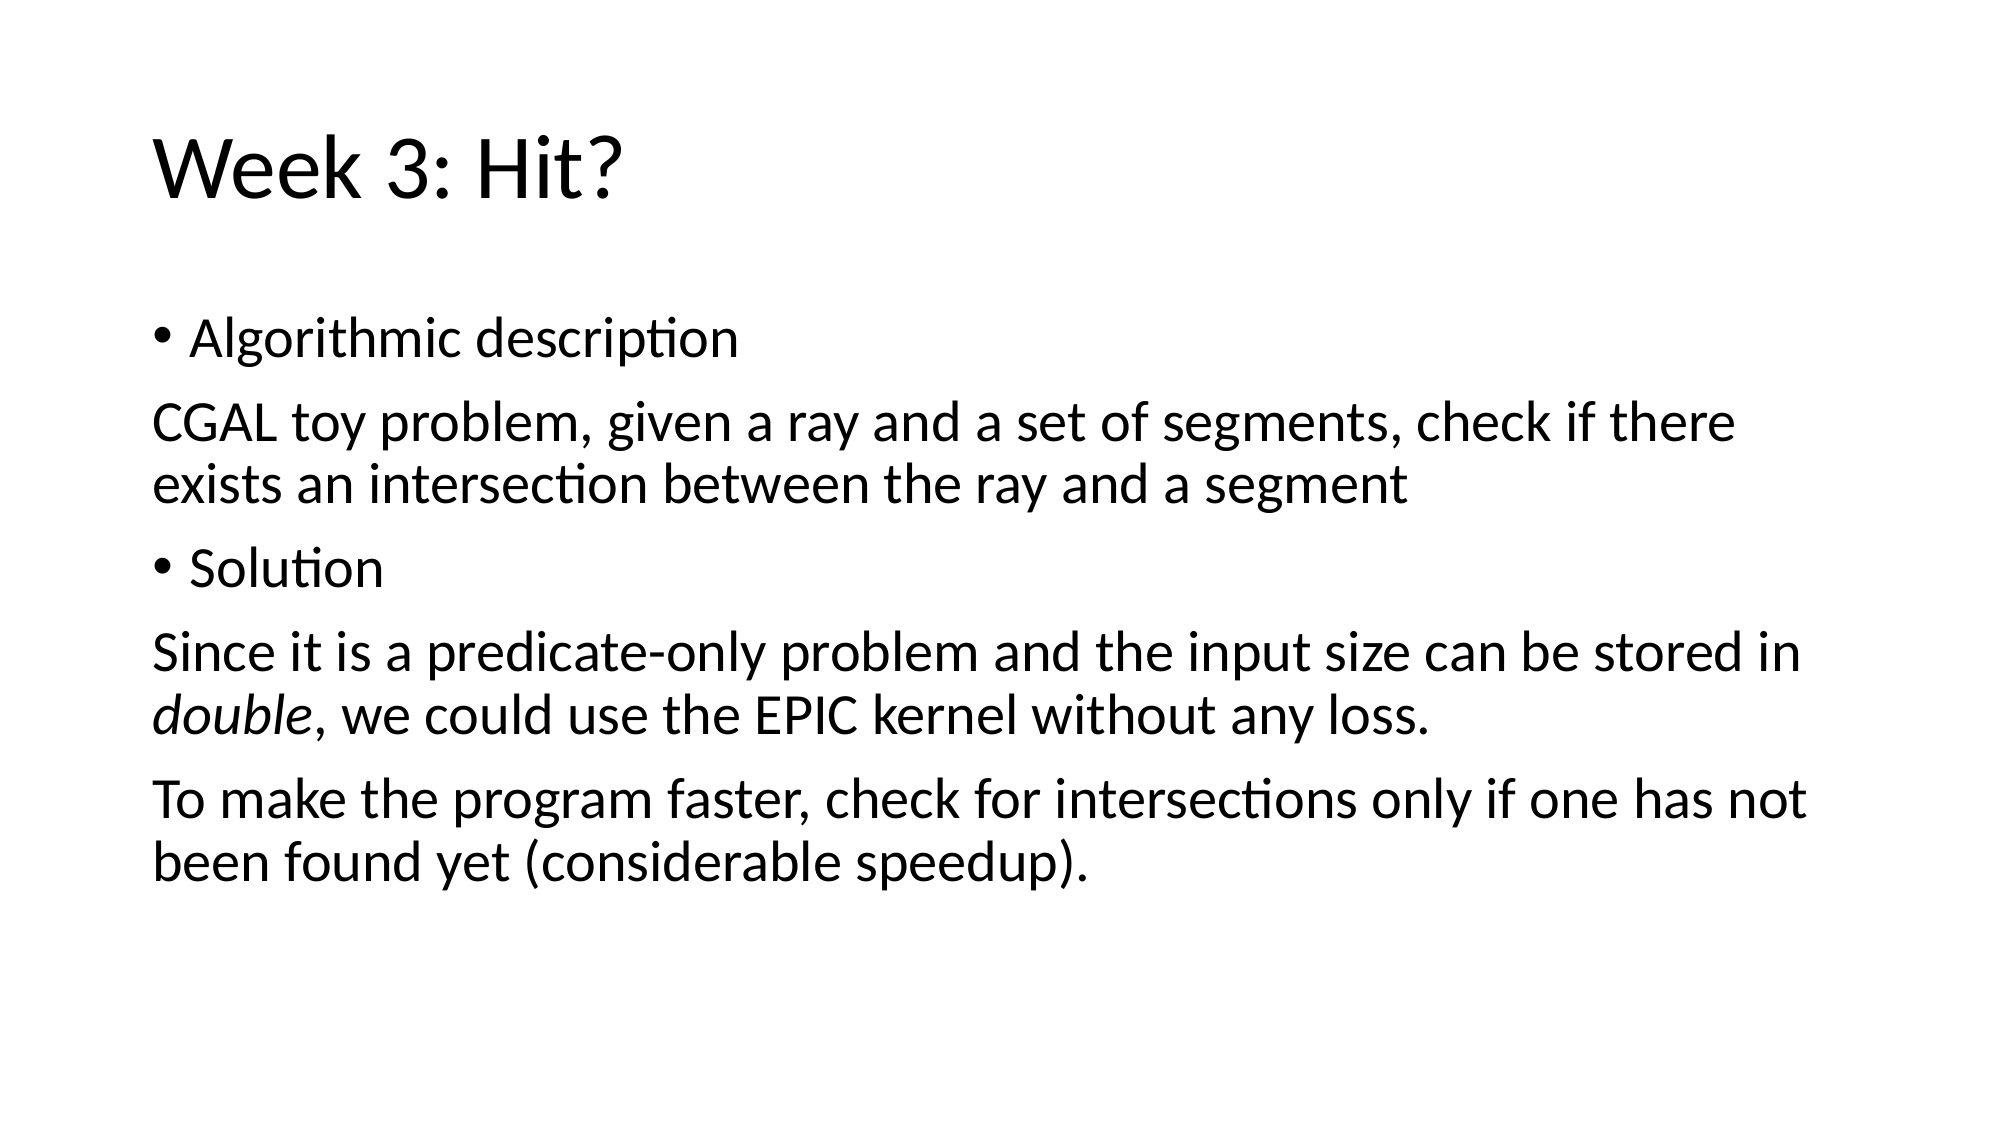

# Week 3: Hit?
Algorithmic description
CGAL toy problem, given a ray and a set of segments, check if there exists an intersection between the ray and a segment
Solution
Since it is a predicate-only problem and the input size can be stored in double, we could use the EPIC kernel without any loss.
To make the program faster, check for intersections only if one has not been found yet (considerable speedup).